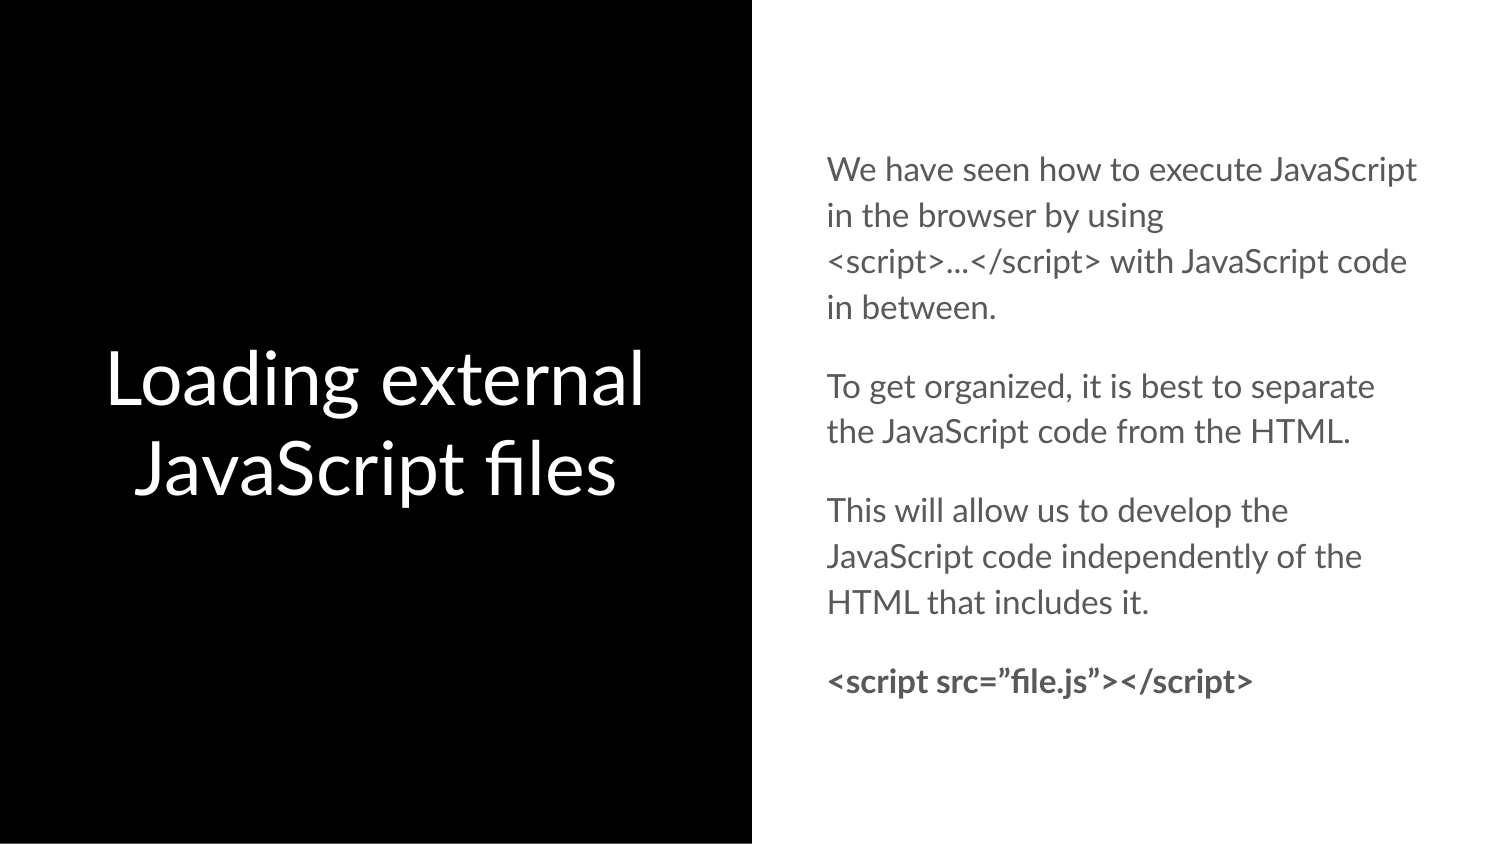

# Loading external JavaScript files
We have seen how to execute JavaScript in the browser by using <script>...</script> with JavaScript code in between.
To get organized, it is best to separate the JavaScript code from the HTML.
This will allow us to develop the JavaScript code independently of the HTML that includes it.
<script src=”file.js”></script>